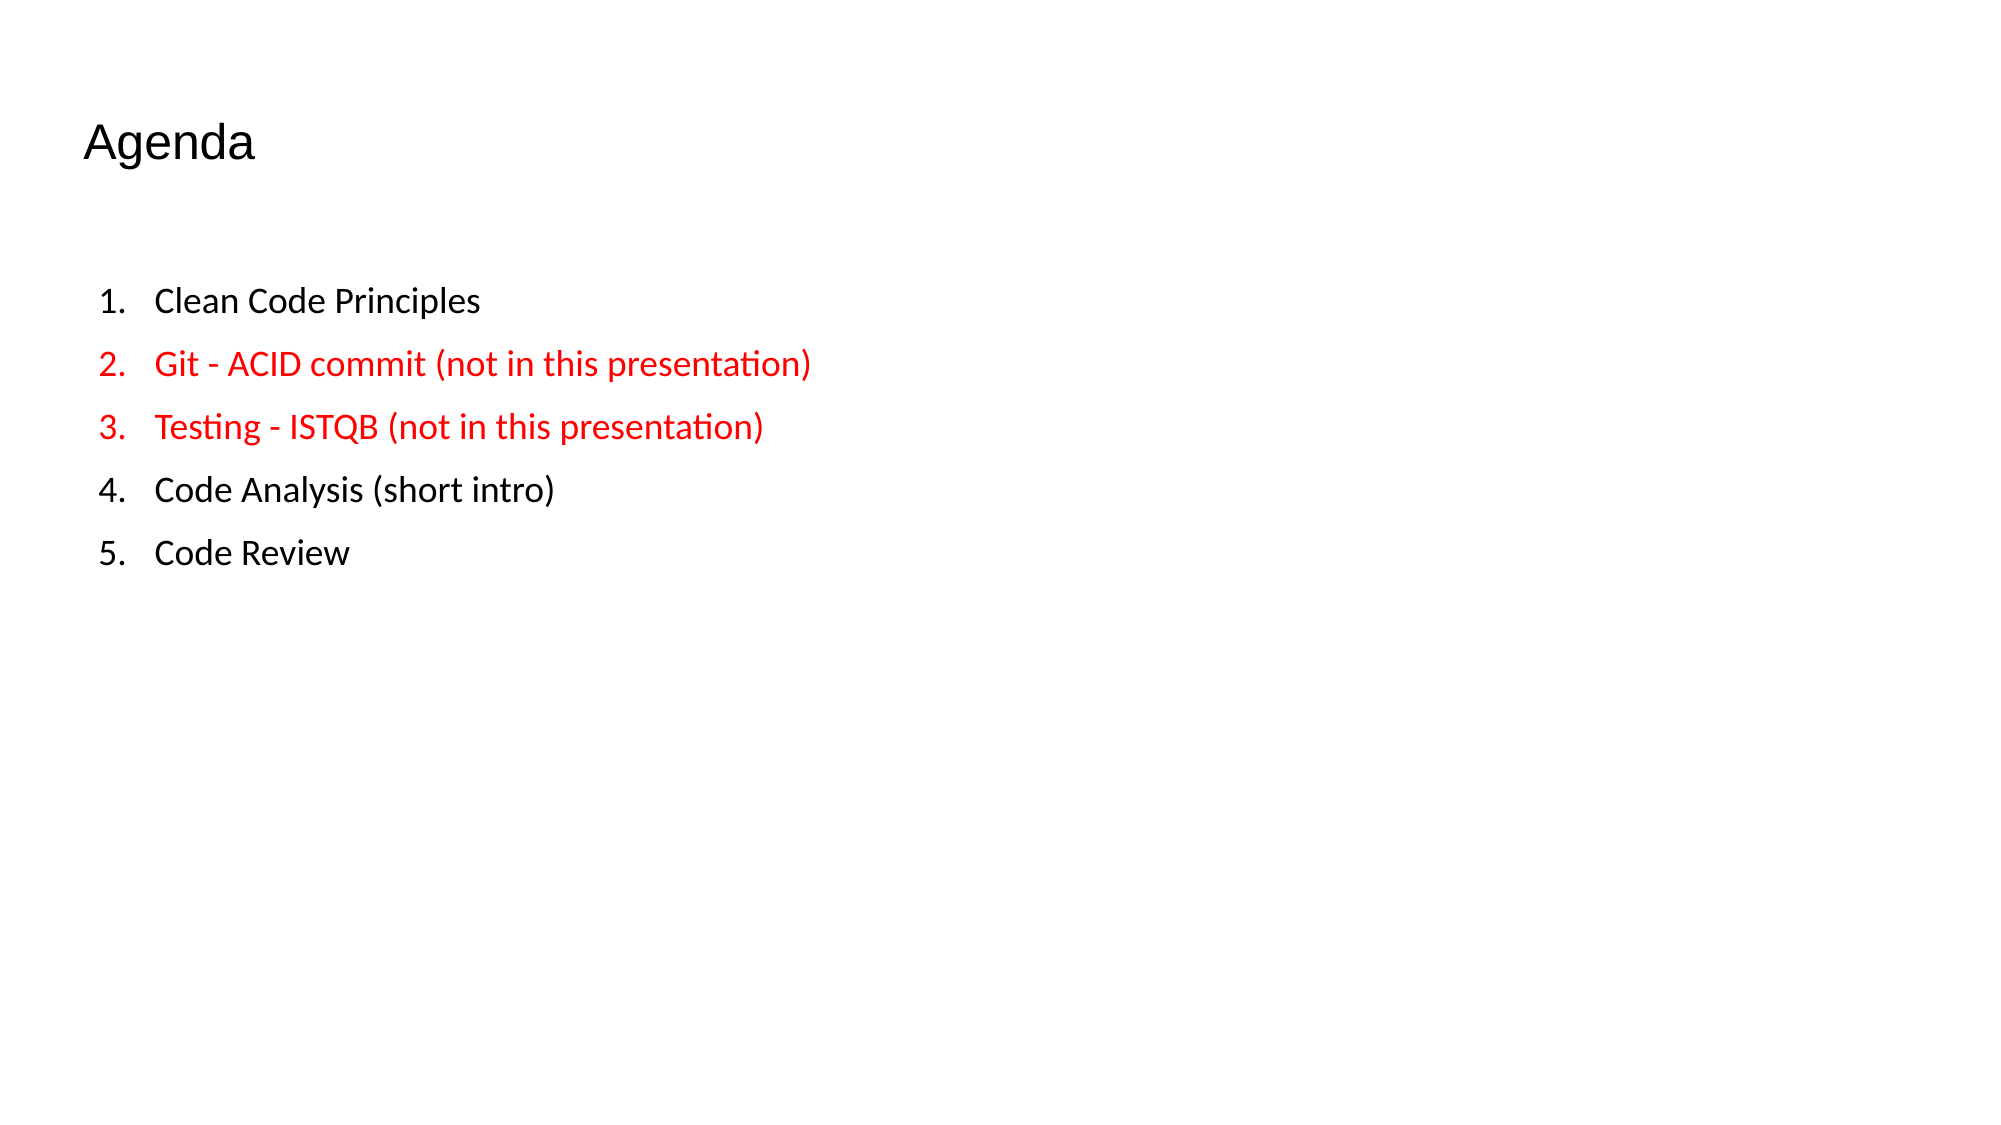

# Agenda
Clean Code Principles
Git - ACID commit (not in this presentation)
Testing - ISTQB (not in this presentation)
Code Analysis (short intro)
Code Review